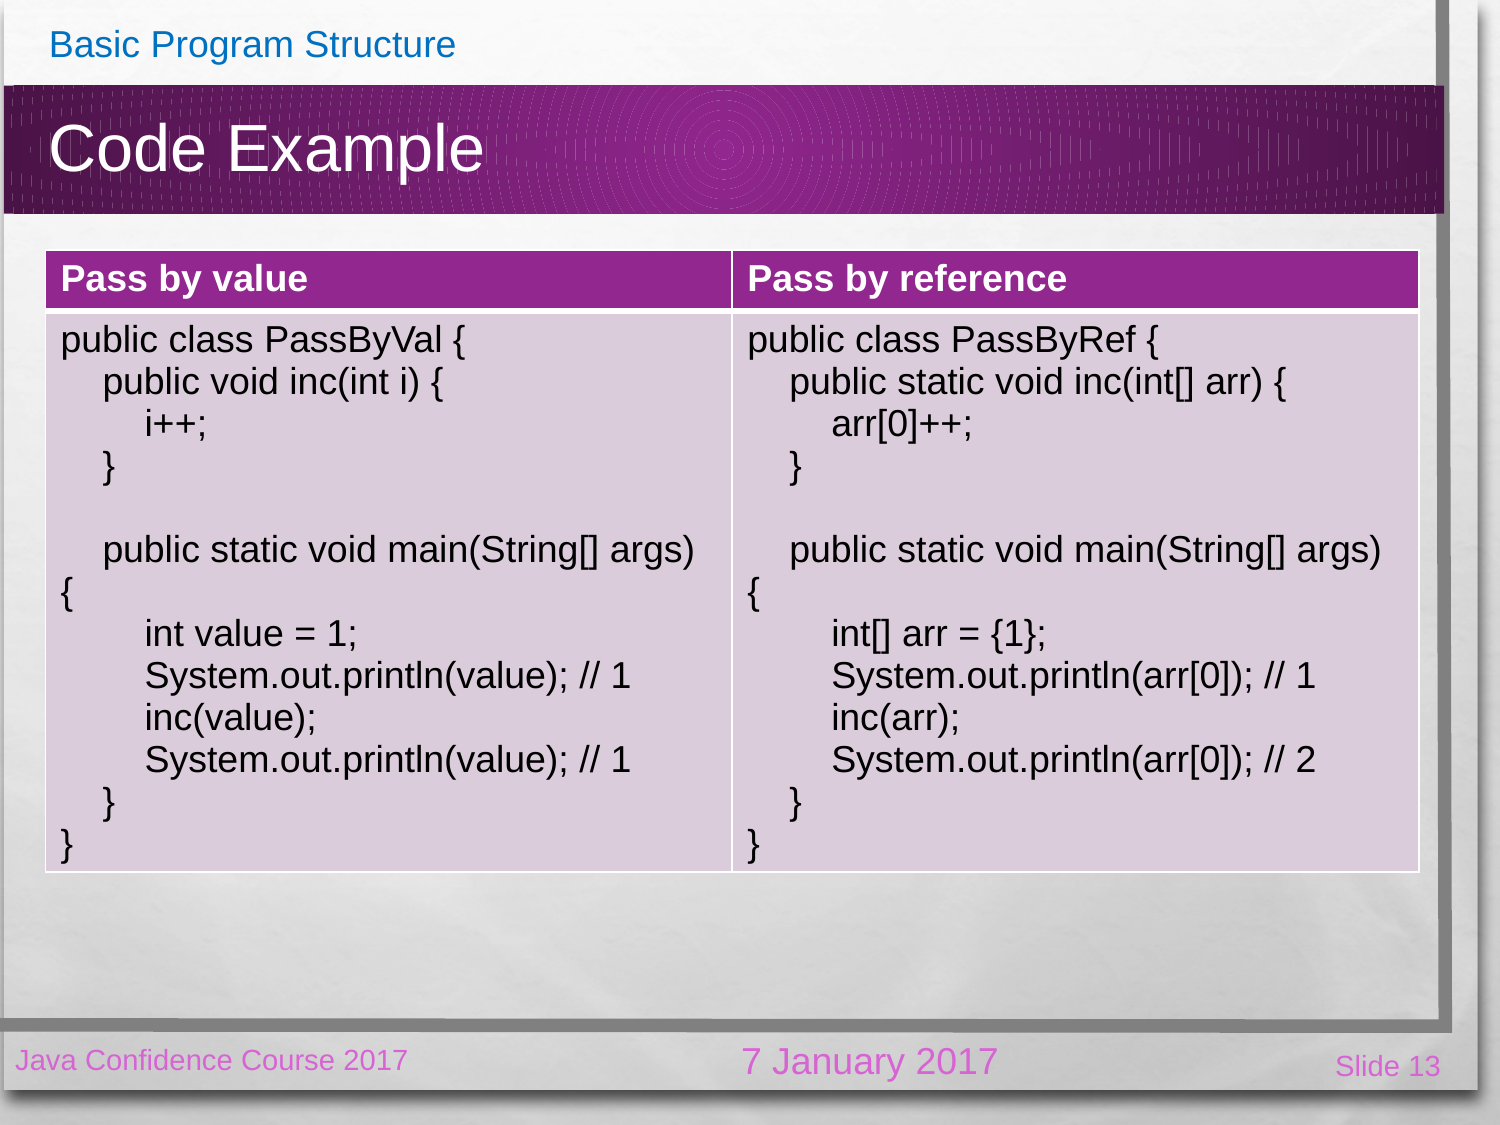

# Code Example
| Pass by value | Pass by reference |
| --- | --- |
| public class PassByVal { public void inc(int i) { i++; } public static void main(String[] args) { int value = 1; System.out.println(value); // 1 inc(value); System.out.println(value); // 1 } } | public class PassByRef { public static void inc(int[] arr) { arr[0]++; } public static void main(String[] args) { int[] arr = {1}; System.out.println(arr[0]); // 1 inc(arr); System.out.println(arr[0]); // 2 } } |
7 January 2017
Java Confidence Course 2017
Slide 13